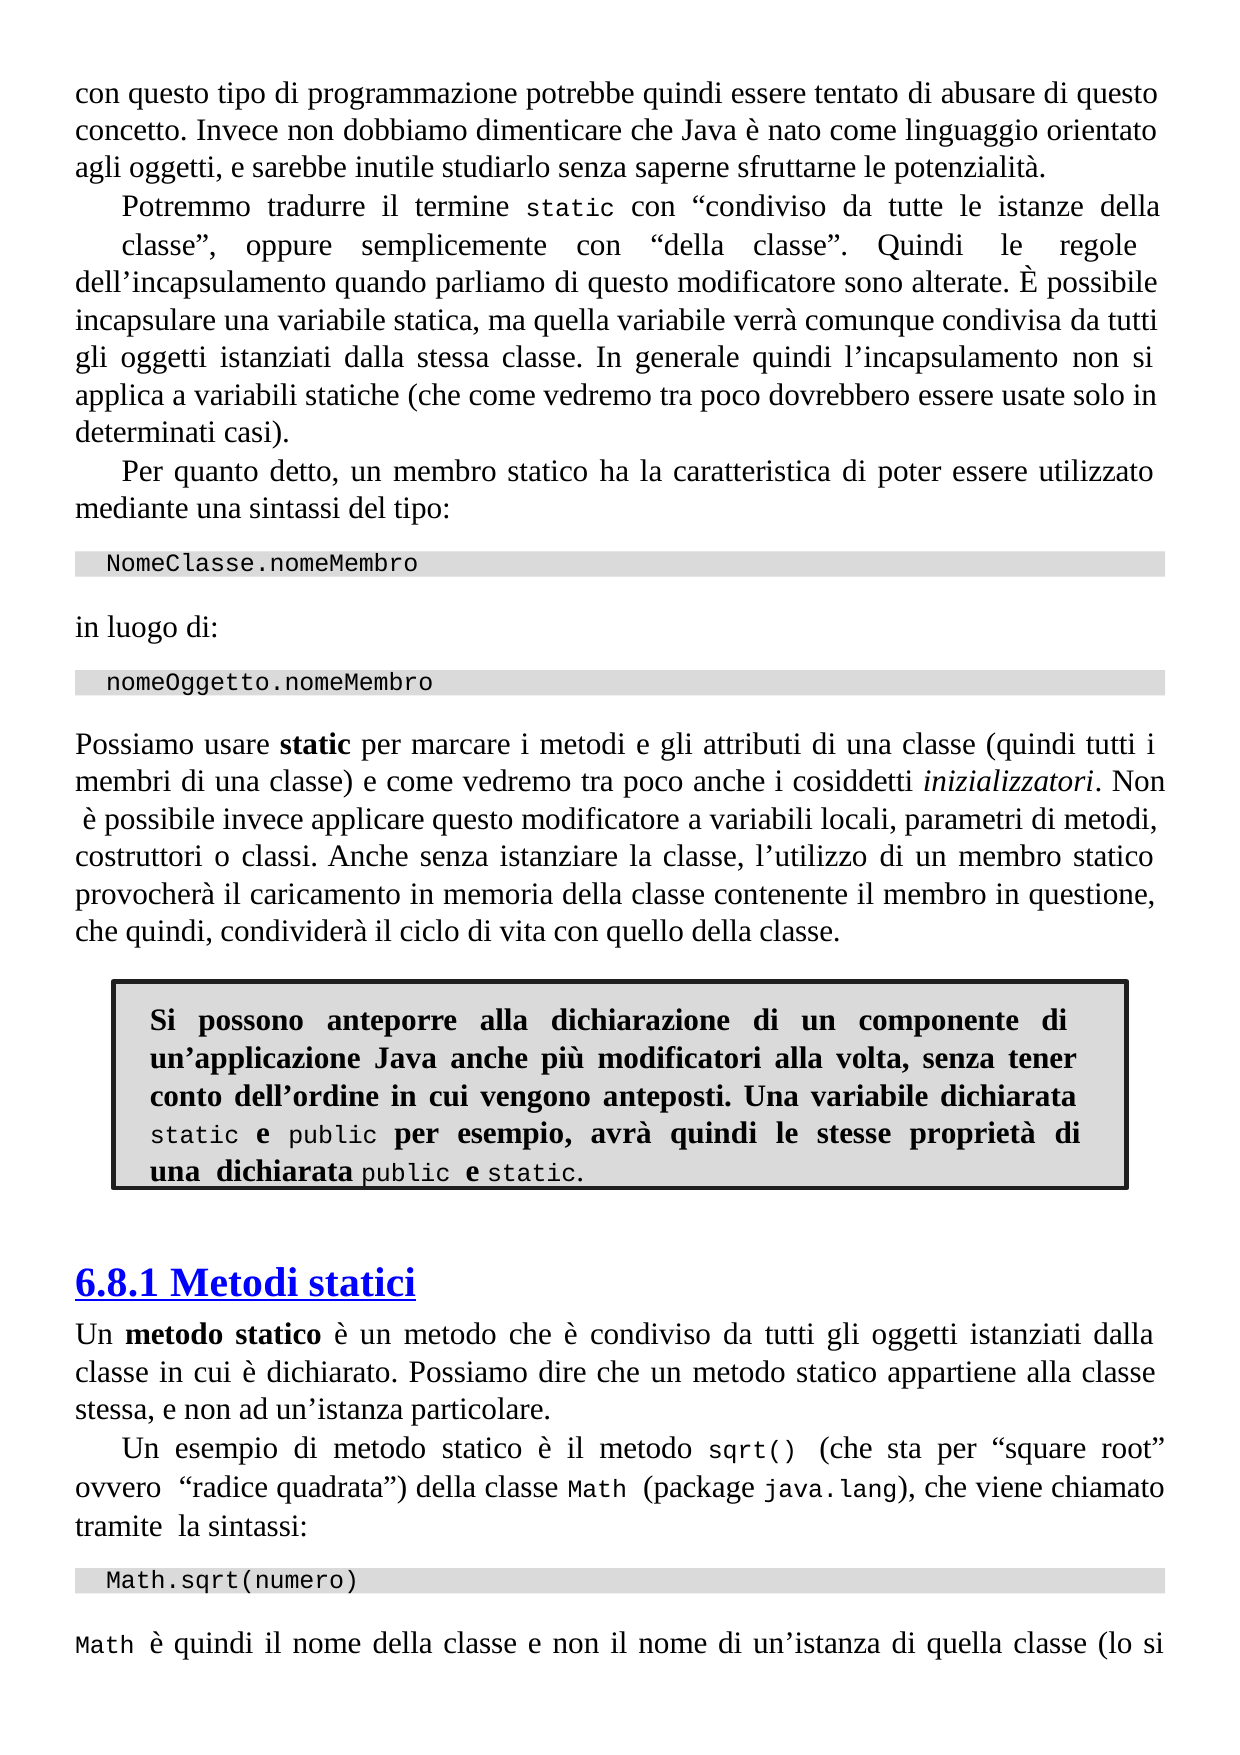

con questo tipo di programmazione potrebbe quindi essere tentato di abusare di questo  concetto. Invece non dobbiamo dimenticare che Java è nato come linguaggio orientato  agli oggetti, e sarebbe inutile studiarlo senza saperne sfruttarne le potenzialità.
Potremmo tradurre il termine static con “condiviso da tutte le istanze della
classe”, oppure semplicemente con “della classe”. Quindi le regole  dell’incapsulamento quando parliamo di questo modificatore sono alterate. È possibile  incapsulare una variabile statica, ma quella variabile verrà comunque condivisa da tutti  gli oggetti istanziati dalla stessa classe. In generale quindi l’incapsulamento non si  applica a variabili statiche (che come vedremo tra poco dovrebbero essere usate solo in  determinati casi).
Per quanto detto, un membro statico ha la caratteristica di poter essere utilizzato  mediante una sintassi del tipo:
NomeClasse.nomeMembro
in luogo di:
nomeOggetto.nomeMembro
Possiamo usare static per marcare i metodi e gli attributi di una classe (quindi tutti i  membri di una classe) e come vedremo tra poco anche i cosiddetti inizializzatori. Non  è possibile invece applicare questo modificatore a variabili locali, parametri di metodi,  costruttori o classi. Anche senza istanziare la classe, l’utilizzo di un membro statico  provocherà il caricamento in memoria della classe contenente il membro in questione,  che quindi, condividerà il ciclo di vita con quello della classe.
Si possono anteporre alla dichiarazione di un componente di  un’applicazione Java anche più modificatori alla volta, senza tener  conto dell’ordine in cui vengono anteposti. Una variabile dichiarata  static e  public per  esempio,  avrà  quindi  le  stesse  proprietà  di  una  dichiarata public e static.
6.8.1 Metodi statici
Un metodo statico è un metodo che è condiviso da tutti gli oggetti istanziati dalla  classe in cui è dichiarato. Possiamo dire che un metodo statico appartiene alla classe  stessa, e non ad un’istanza particolare.
Un esempio di metodo statico è il metodo sqrt() (che sta per “square root” ovvero  “radice quadrata”) della classe Math (package java.lang), che viene chiamato tramite  la sintassi:
Math.sqrt(numero)
Math è quindi il nome della classe e non il nome di un’istanza di quella classe (lo si